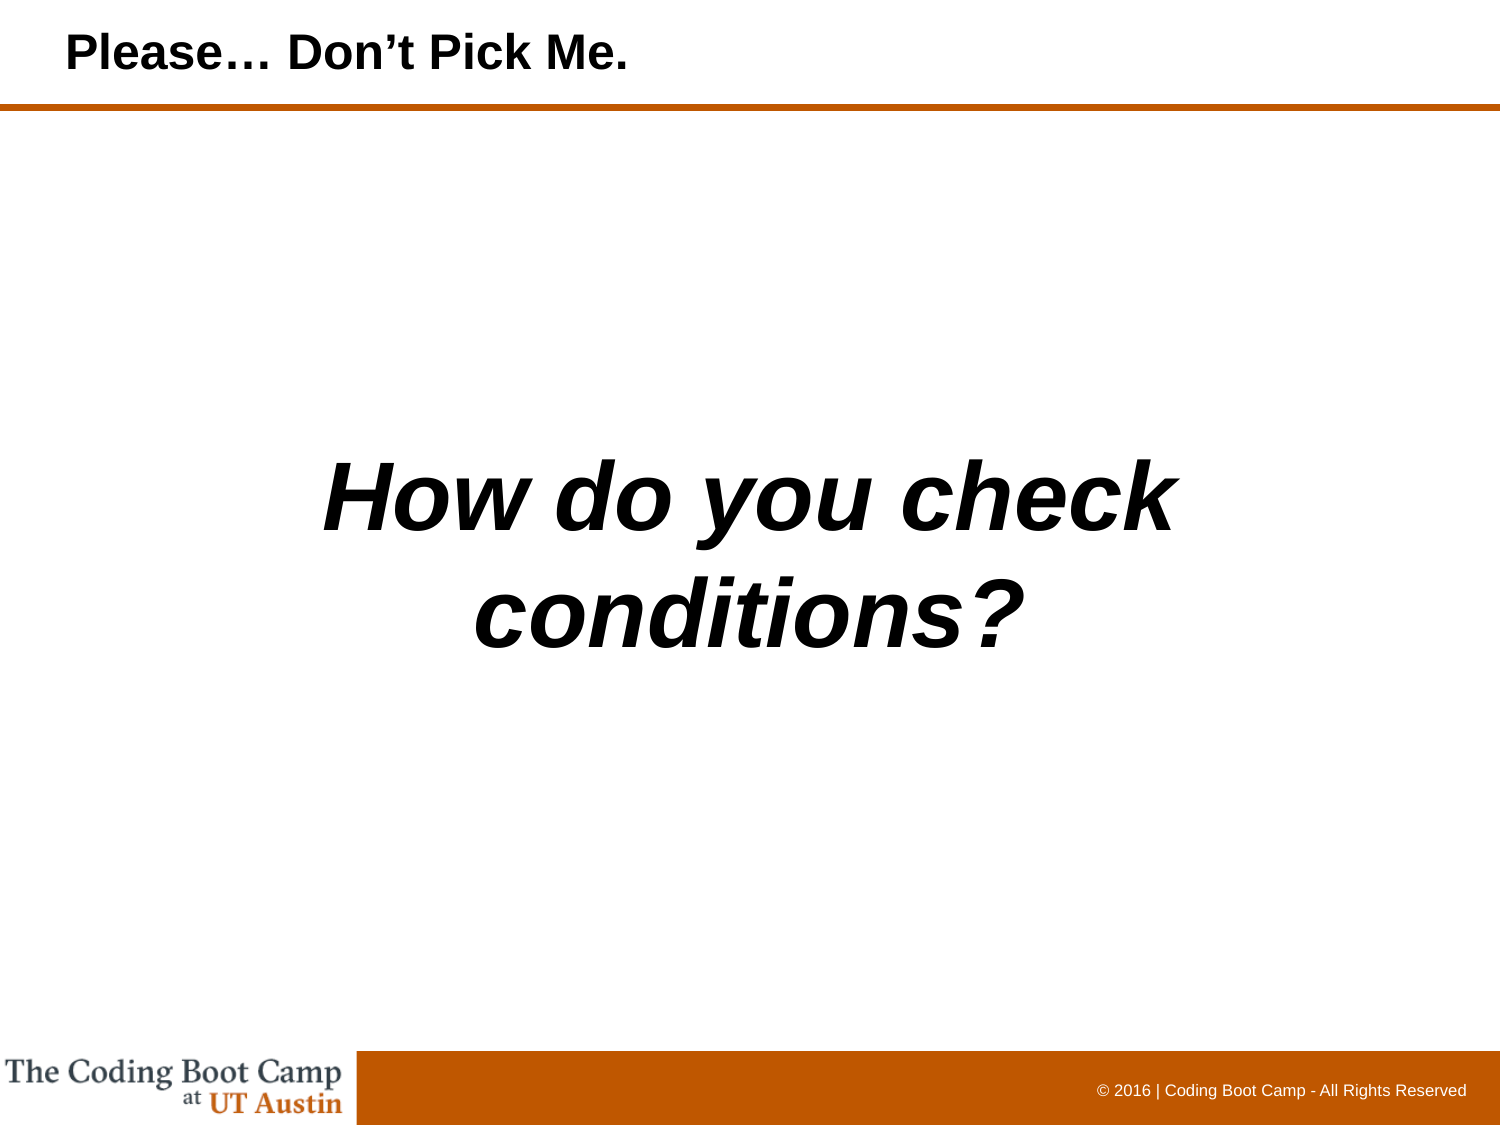

# Please… Don’t Pick Me.
How do you check conditions?